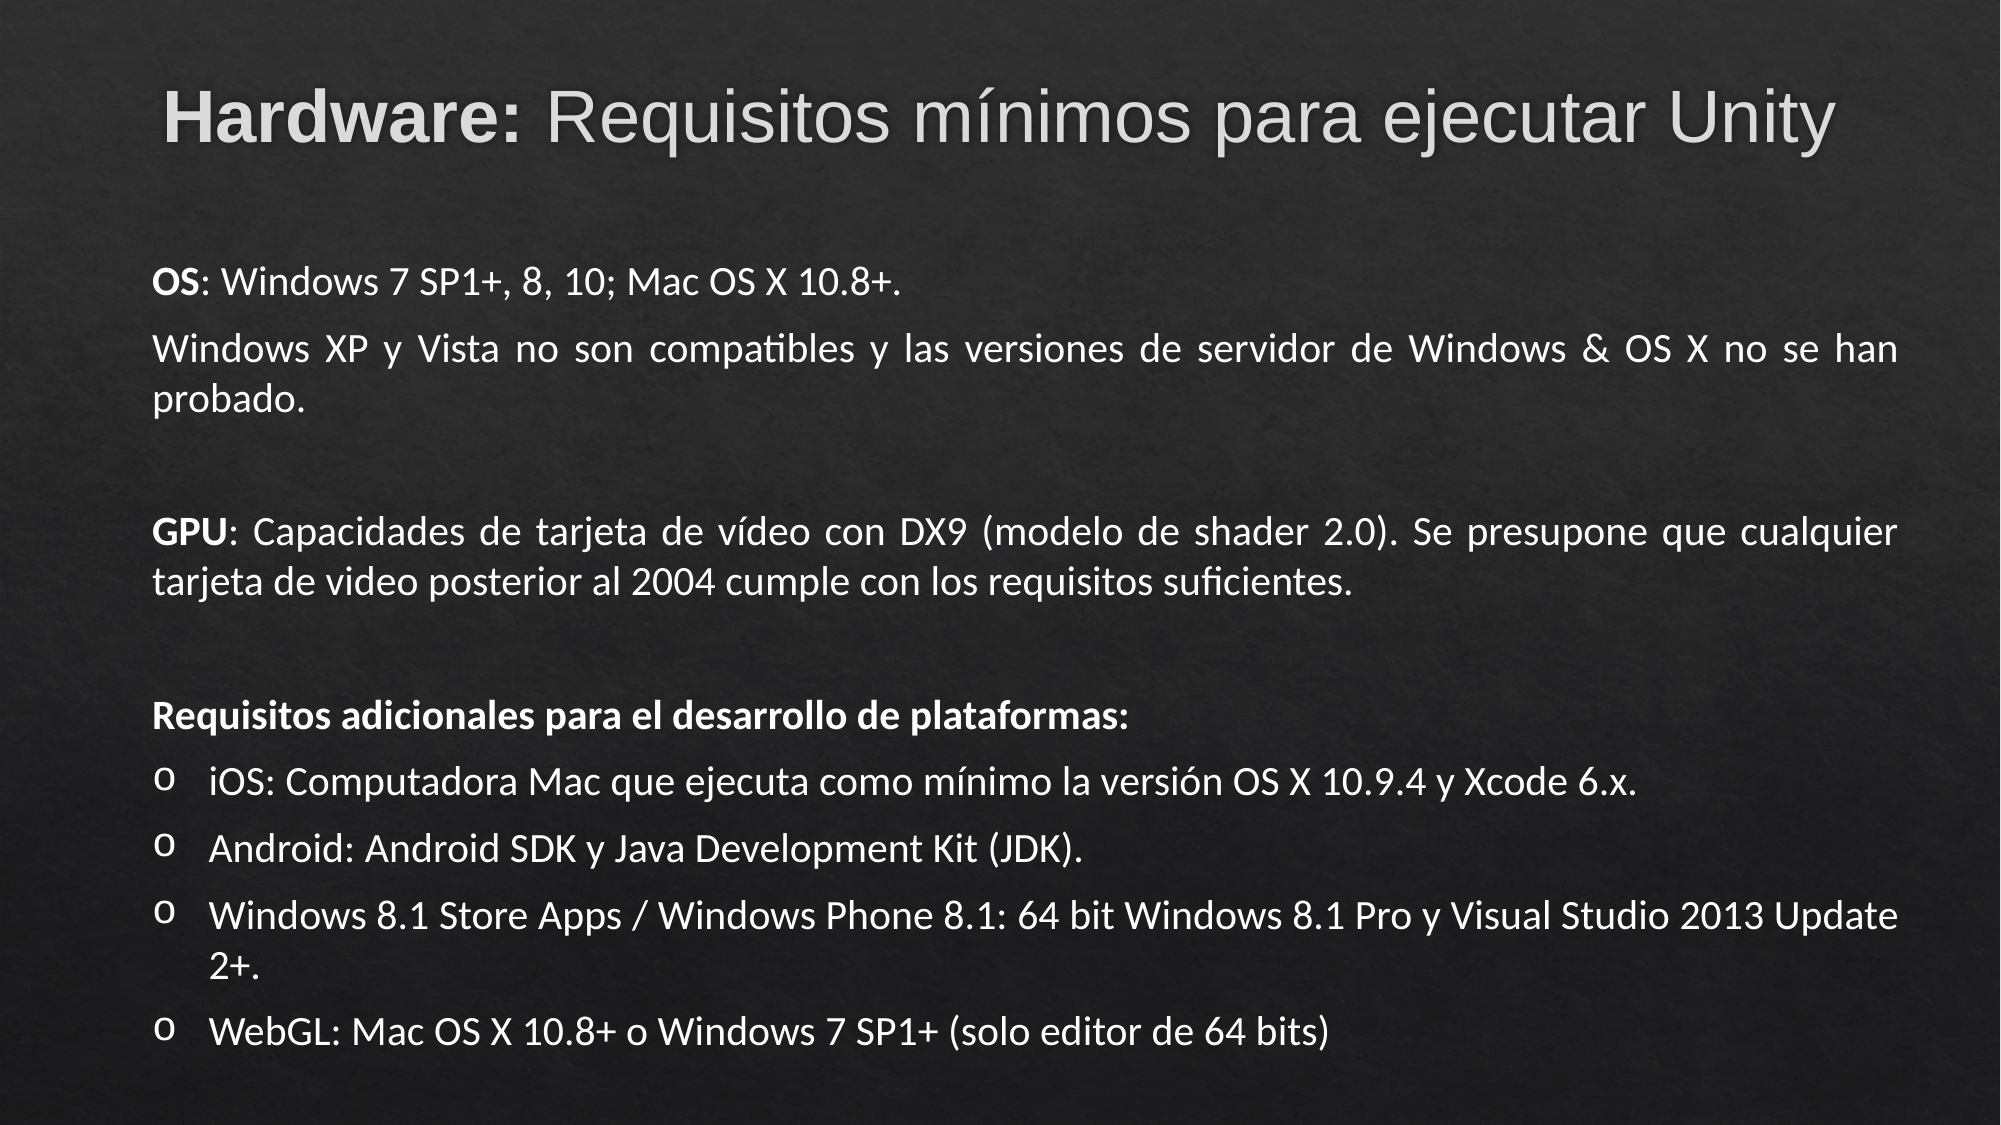

# Hardware: Requisitos mínimos para ejecutar Unity
OS: Windows 7 SP1+, 8, 10; Mac OS X 10.8+.
Windows XP y Vista no son compatibles y las versiones de servidor de Windows & OS X no se han probado.

GPU: Capacidades de tarjeta de vídeo con DX9 (modelo de shader 2.0). Se presupone que cualquier tarjeta de video posterior al 2004 cumple con los requisitos suficientes.

Requisitos adicionales para el desarrollo de plataformas:
iOS: Computadora Mac que ejecuta como mínimo la versión OS X 10.9.4 y Xcode 6.x.
Android: Android SDK y Java Development Kit (JDK).
Windows 8.1 Store Apps / Windows Phone 8.1: 64 bit Windows 8.1 Pro y Visual Studio 2013 Update 2+.
WebGL: Mac OS X 10.8+ o Windows 7 SP1+ (solo editor de 64 bits)